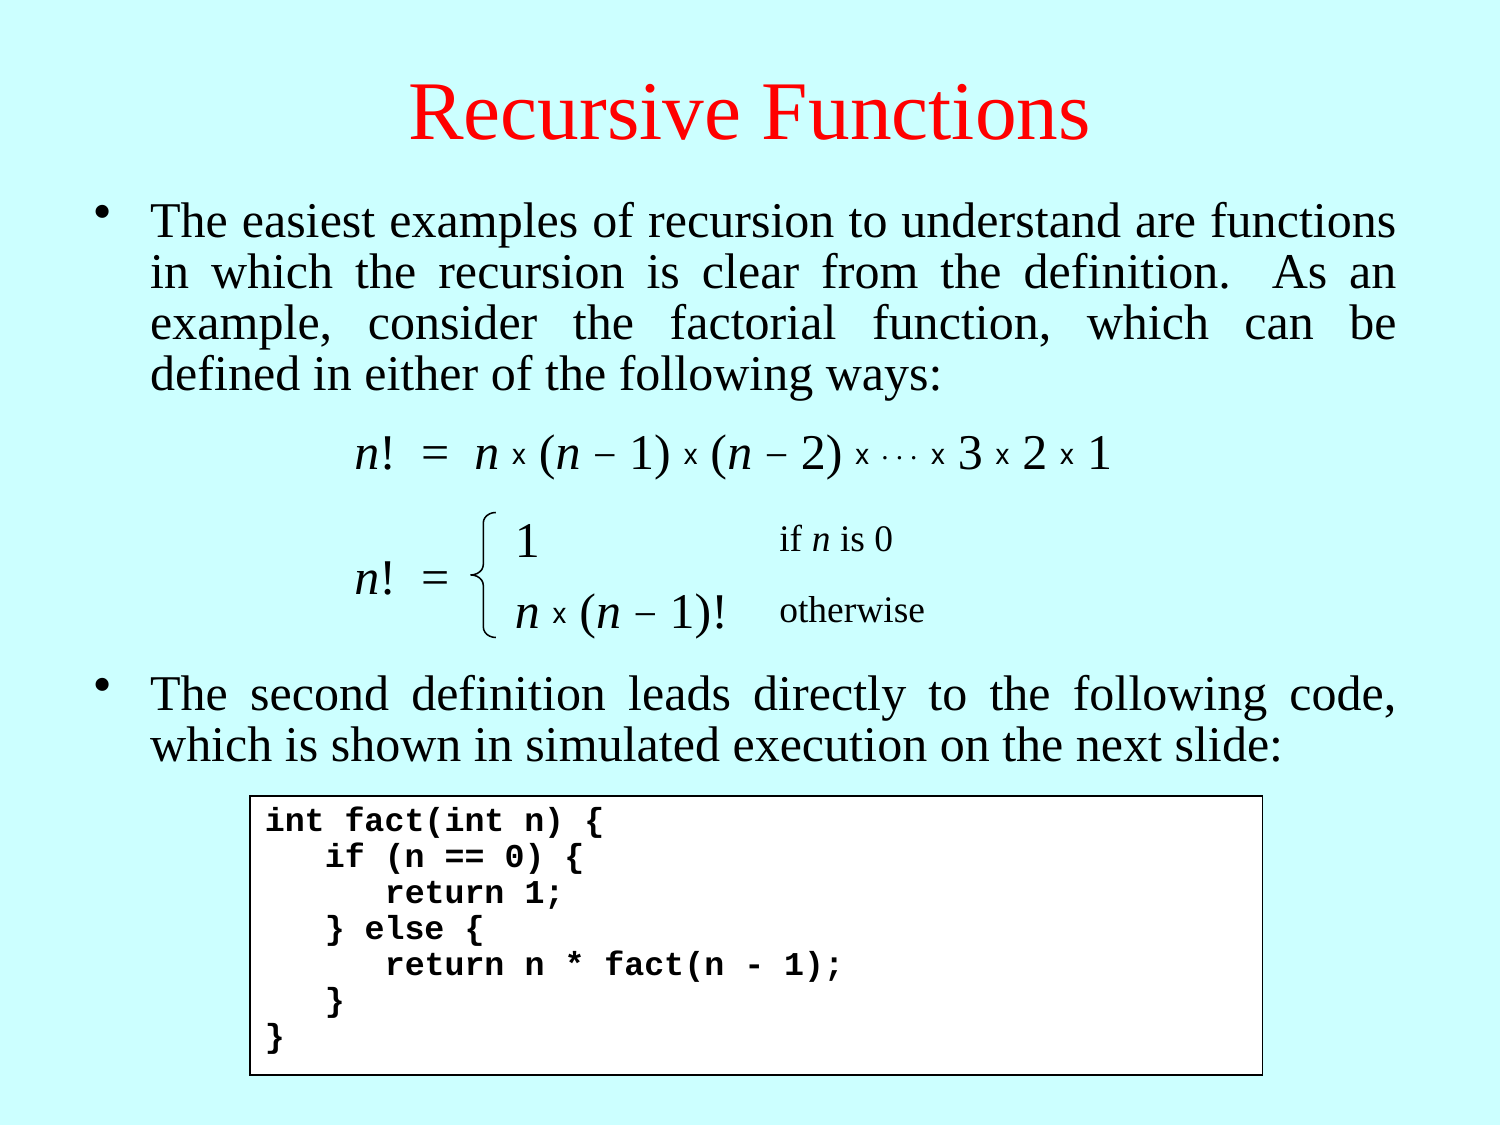

# Recursive Functions
The easiest examples of recursion to understand are functions in which the recursion is clear from the definition.  As an example, consider the factorial function, which can be defined in either of the following ways:
n!  =  n x (n − 1) x (n − 2) x . . . x 3 x 2 x 1
1
if n is 0

n!  =
n x (n − 1)!
otherwise
The second definition leads directly to the following code, which is shown in simulated execution on the next slide:
int fact(int n) {
   if (n == 0) {
      return 1;
   } else {
      return n * fact(n - 1);
   }
}